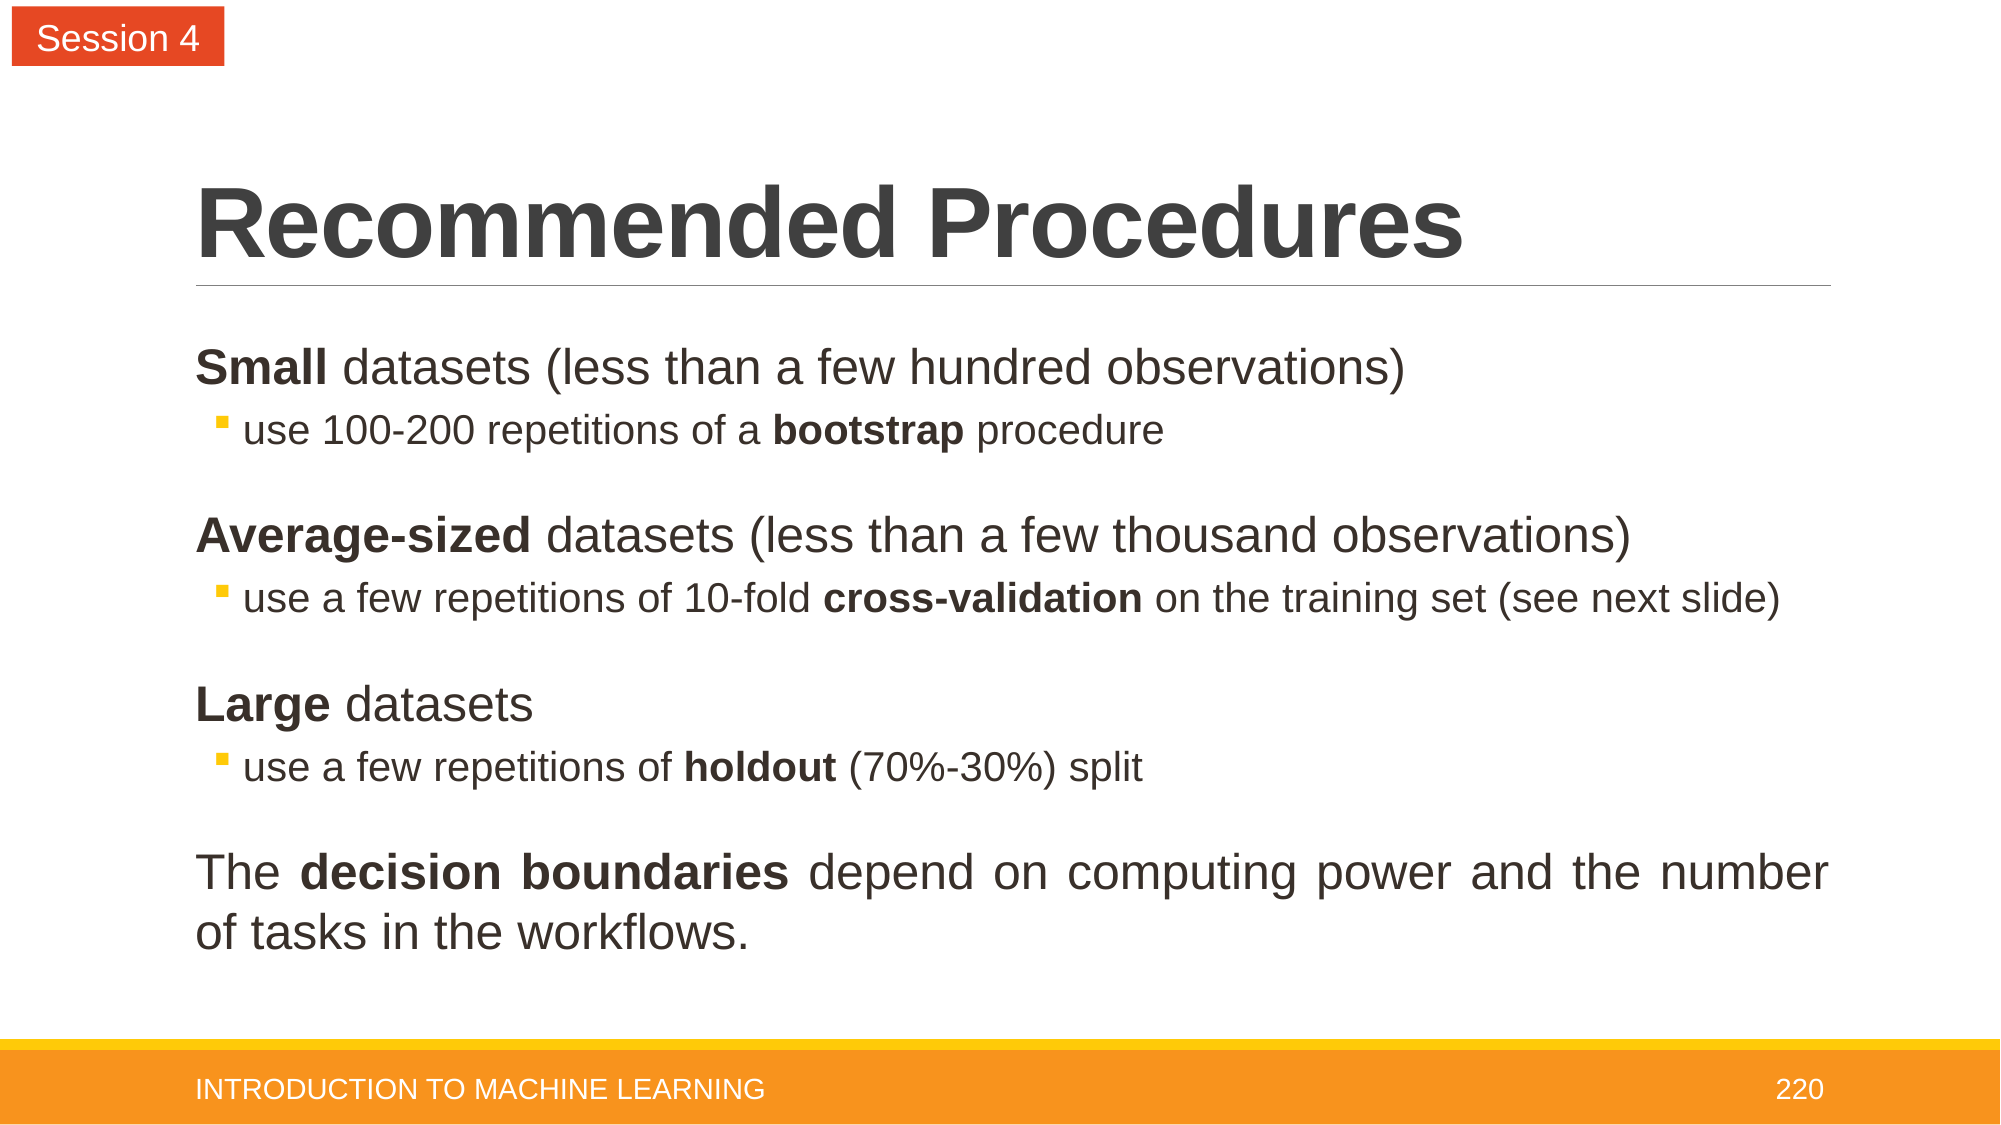

Session 4
# Recommended Procedures
Small datasets (less than a few hundred observations)
use 100-200 repetitions of a bootstrap procedure
Average-sized datasets (less than a few thousand observations)
use a few repetitions of 10-fold cross-validation on the training set (see next slide)
Large datasets
use a few repetitions of holdout (70%-30%) split
The decision boundaries depend on computing power and the number of tasks in the workflows.
INTRODUCTION TO MACHINE LEARNING
220